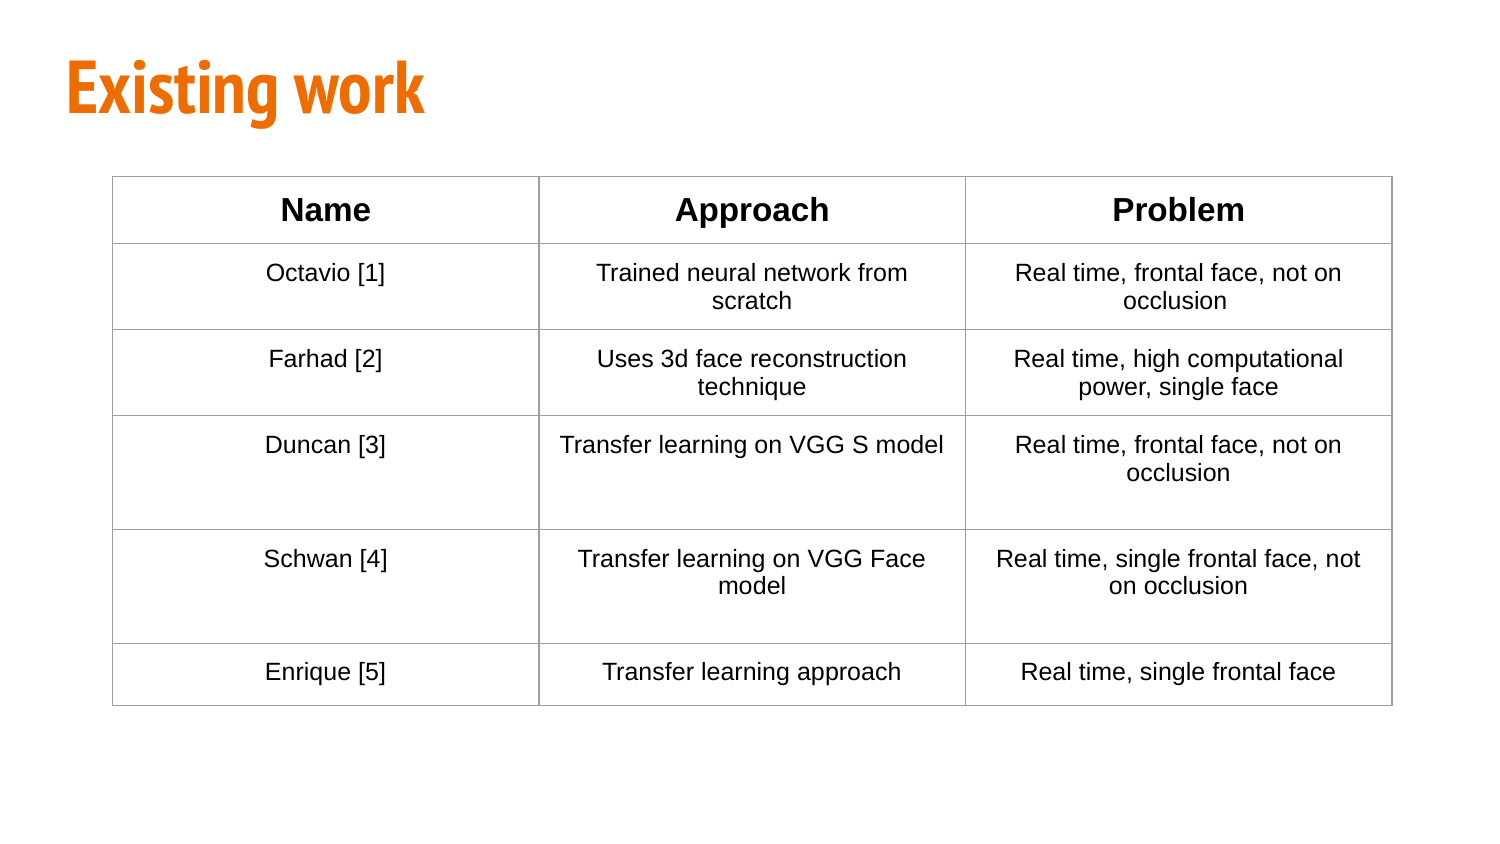

# Existing work
| Name | Approach | Problem |
| --- | --- | --- |
| Octavio [1] | Trained neural network from scratch | Real time, frontal face, not on occlusion |
| Farhad [2] | Uses 3d face reconstruction technique | Real time, high computational power, single face |
| Duncan [3] | Transfer learning on VGG S model | Real time, frontal face, not on occlusion |
| Schwan [4] | Transfer learning on VGG Face model | Real time, single frontal face, not on occlusion |
| Enrique [5] | Transfer learning approach | Real time, single frontal face |